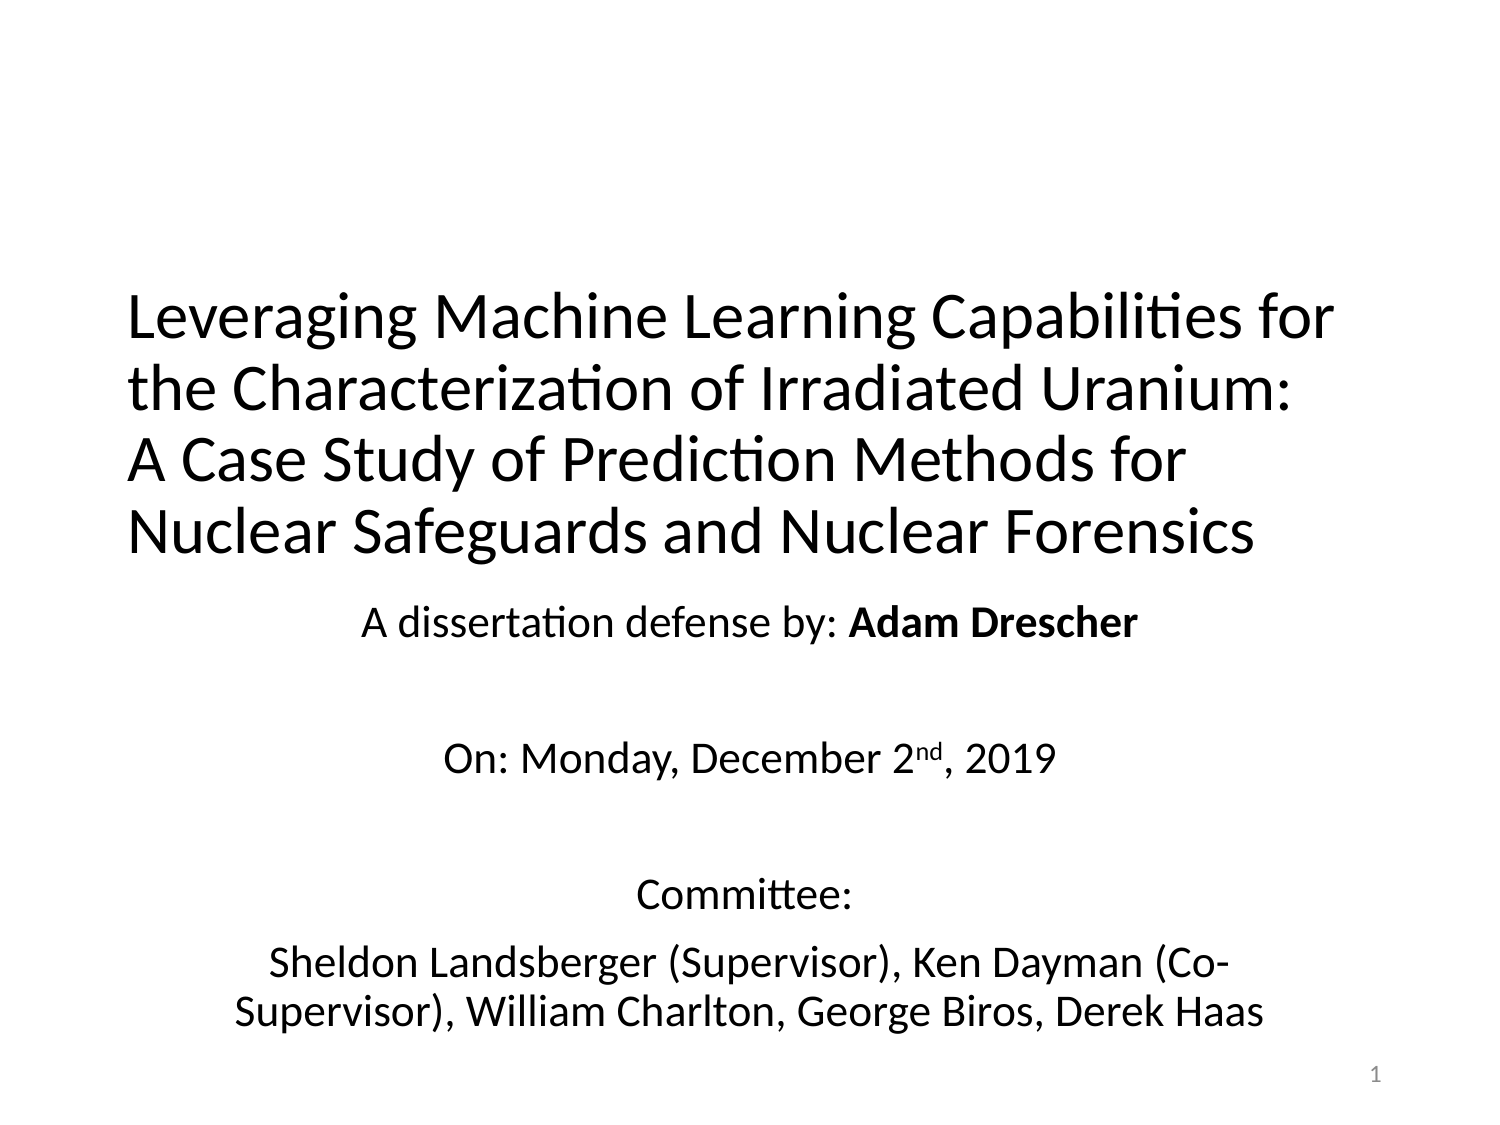

# Leveraging Machine Learning Capabilities for the Characterization of Irradiated Uranium: A Case Study of Prediction Methods for Nuclear Safeguards and Nuclear Forensics
A dissertation defense by: Adam Drescher

On: Monday, December 2nd, 2019

Committee:
Sheldon Landsberger (Supervisor), Ken Dayman (Co-Supervisor), William Charlton, George Biros, Derek Haas

1